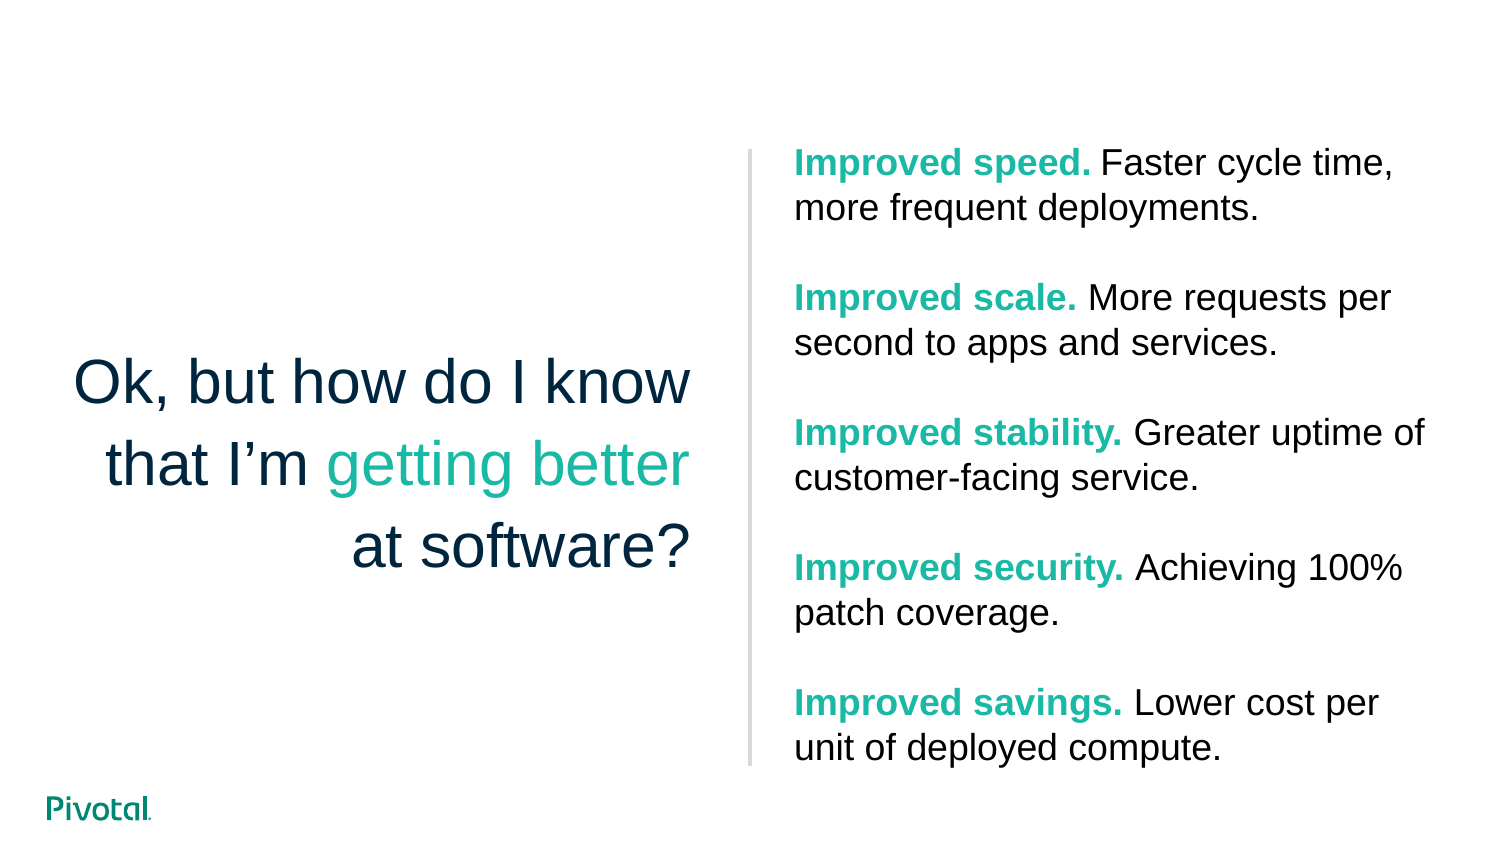

Improved speed. Faster cycle time, more frequent deployments.

Improved scale. More requests per second to apps and services.

Improved stability. Greater uptime of customer-facing service.

Improved security. Achieving 100% patch coverage.

Improved savings. Lower cost per unit of deployed compute.
Ok, but how do I know that I’m getting better at software?